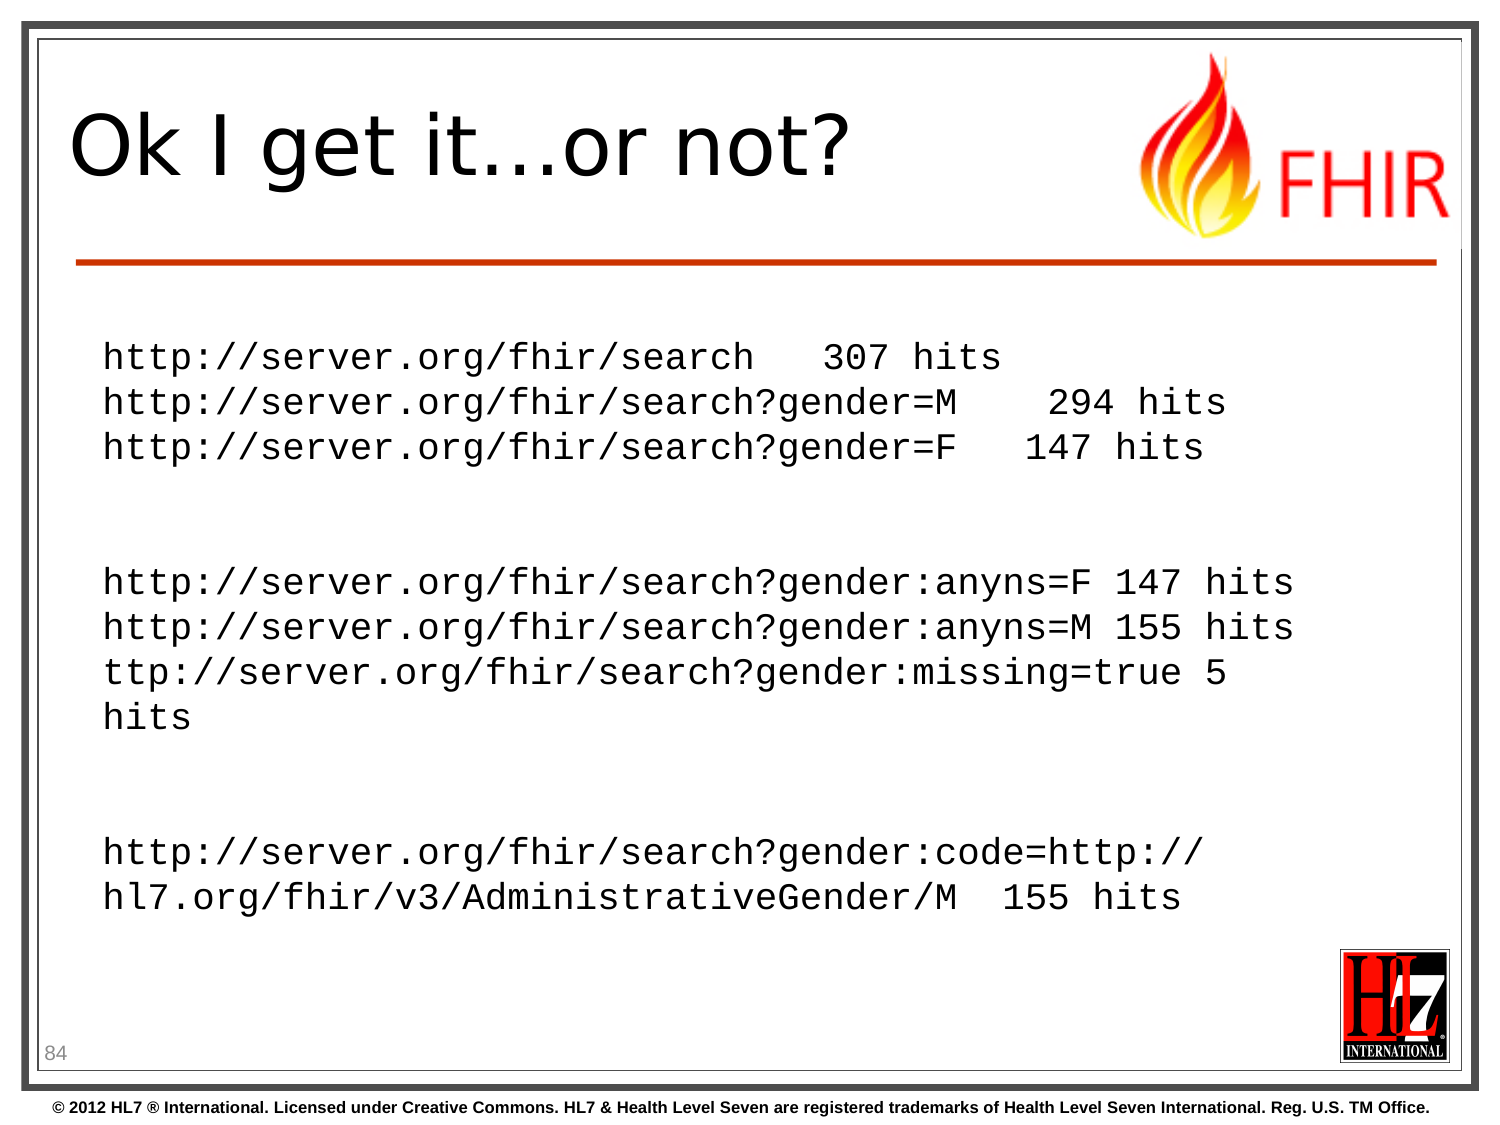

# Ok I get it…or not?
http://server.org/fhir/search   307 hits
http://server.org/fhir/search?gender=M    294 hits
http://server.org/fhir/search?gender=F   147 hits

http://server.org/fhir/search?gender:anyns=F 147 hits
http://server.org/fhir/search?gender:anyns=M 155 hits
ttp://server.org/fhir/search?gender:missing=true 5 hits

http://server.org/fhir/search?gender:code=http://hl7.org/fhir/v3/AdministrativeGender/M  155 hits
84